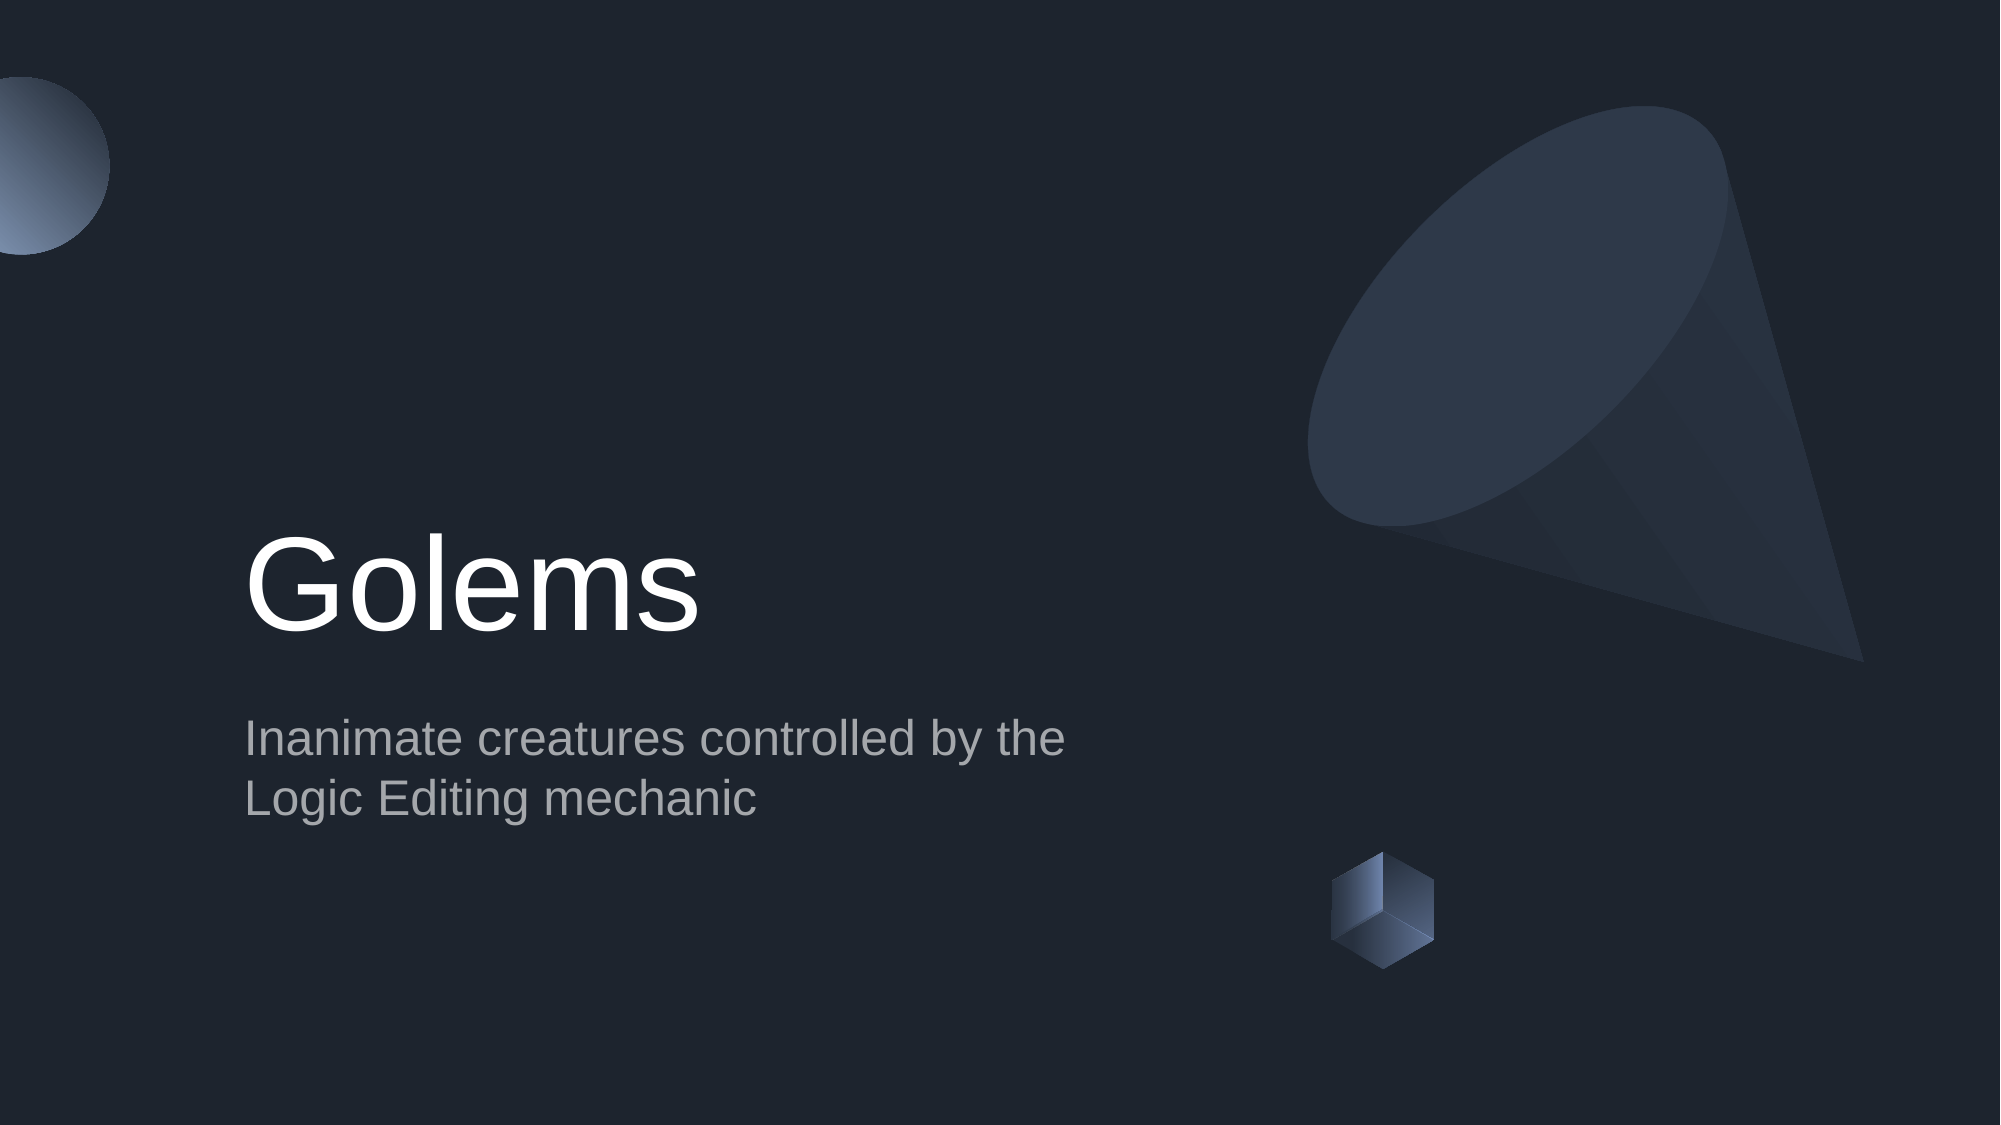

# Golems

Inanimate creatures controlled by the Logic Editing mechanic